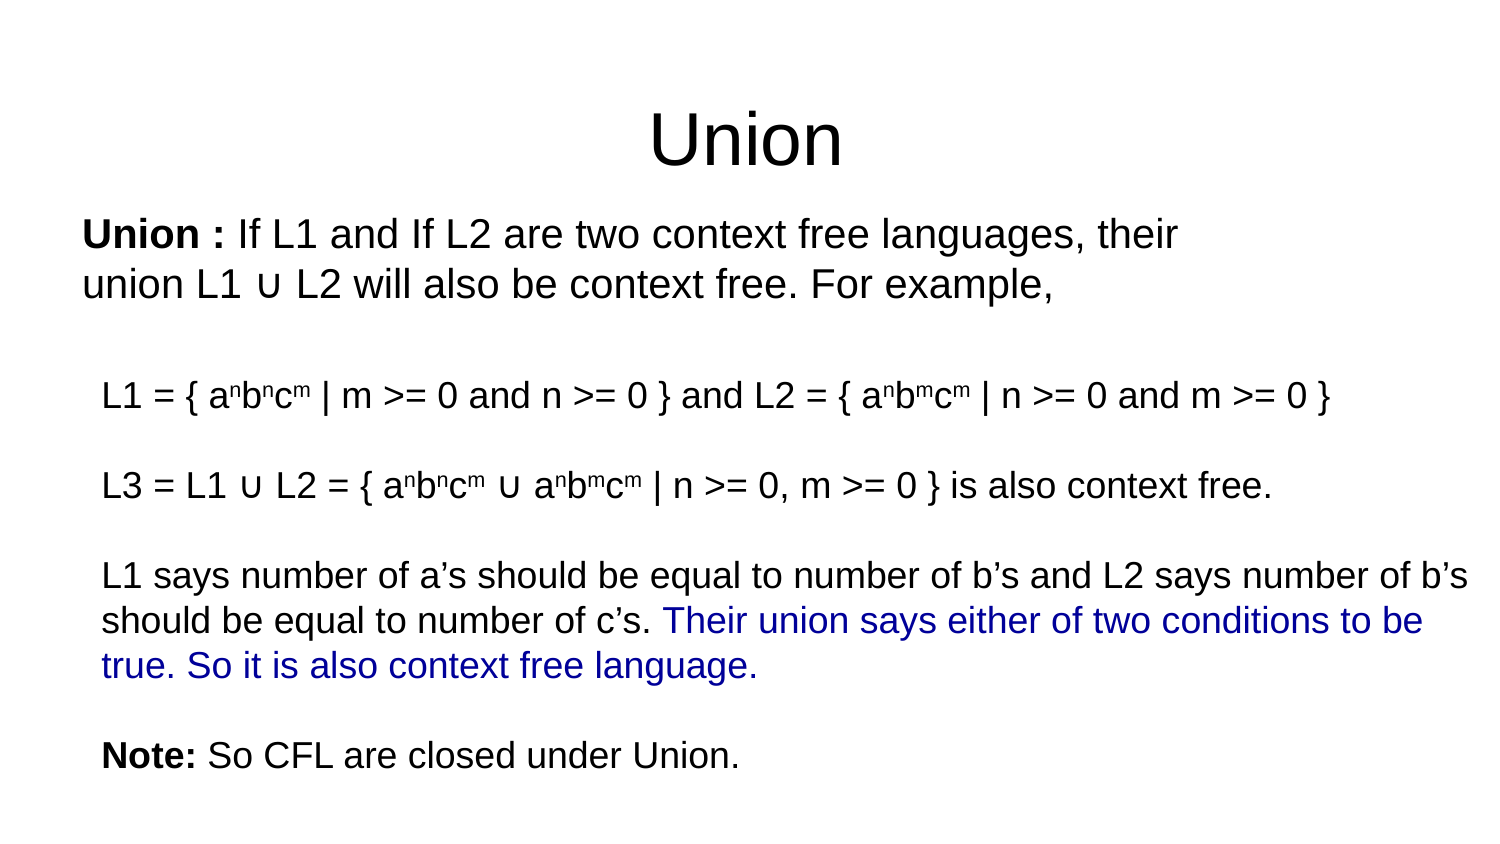

# Union
Union : If L1 and If L2 are two context free languages, their union L1 ∪ L2 will also be context free. For example,
L1 = { anbncm | m >= 0 and n >= 0 } and L2 = { anbmcm | n >= 0 and m >= 0 }
L3 = L1 ∪ L2 = { anbncm ∪ anbmcm | n >= 0, m >= 0 } is also context free.
L1 says number of a’s should be equal to number of b’s and L2 says number of b’s should be equal to number of c’s. Their union says either of two conditions to be true. So it is also context free language.

Note: So CFL are closed under Union.